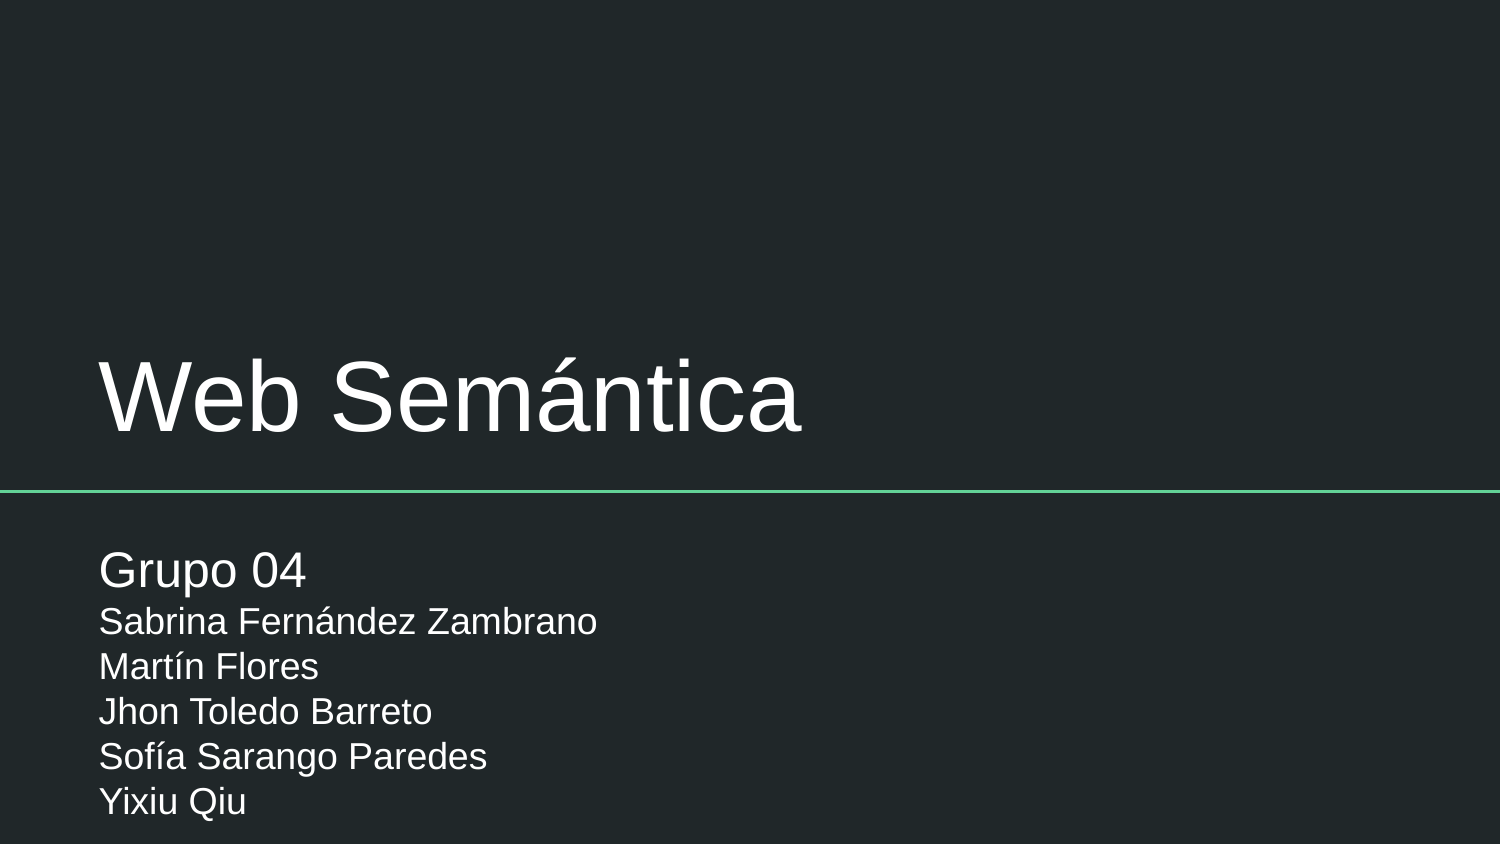

# Web Semántica
Grupo 04
Sabrina Fernández Zambrano
Martín Flores
Jhon Toledo Barreto
Sofía Sarango Paredes
Yixiu Qiu